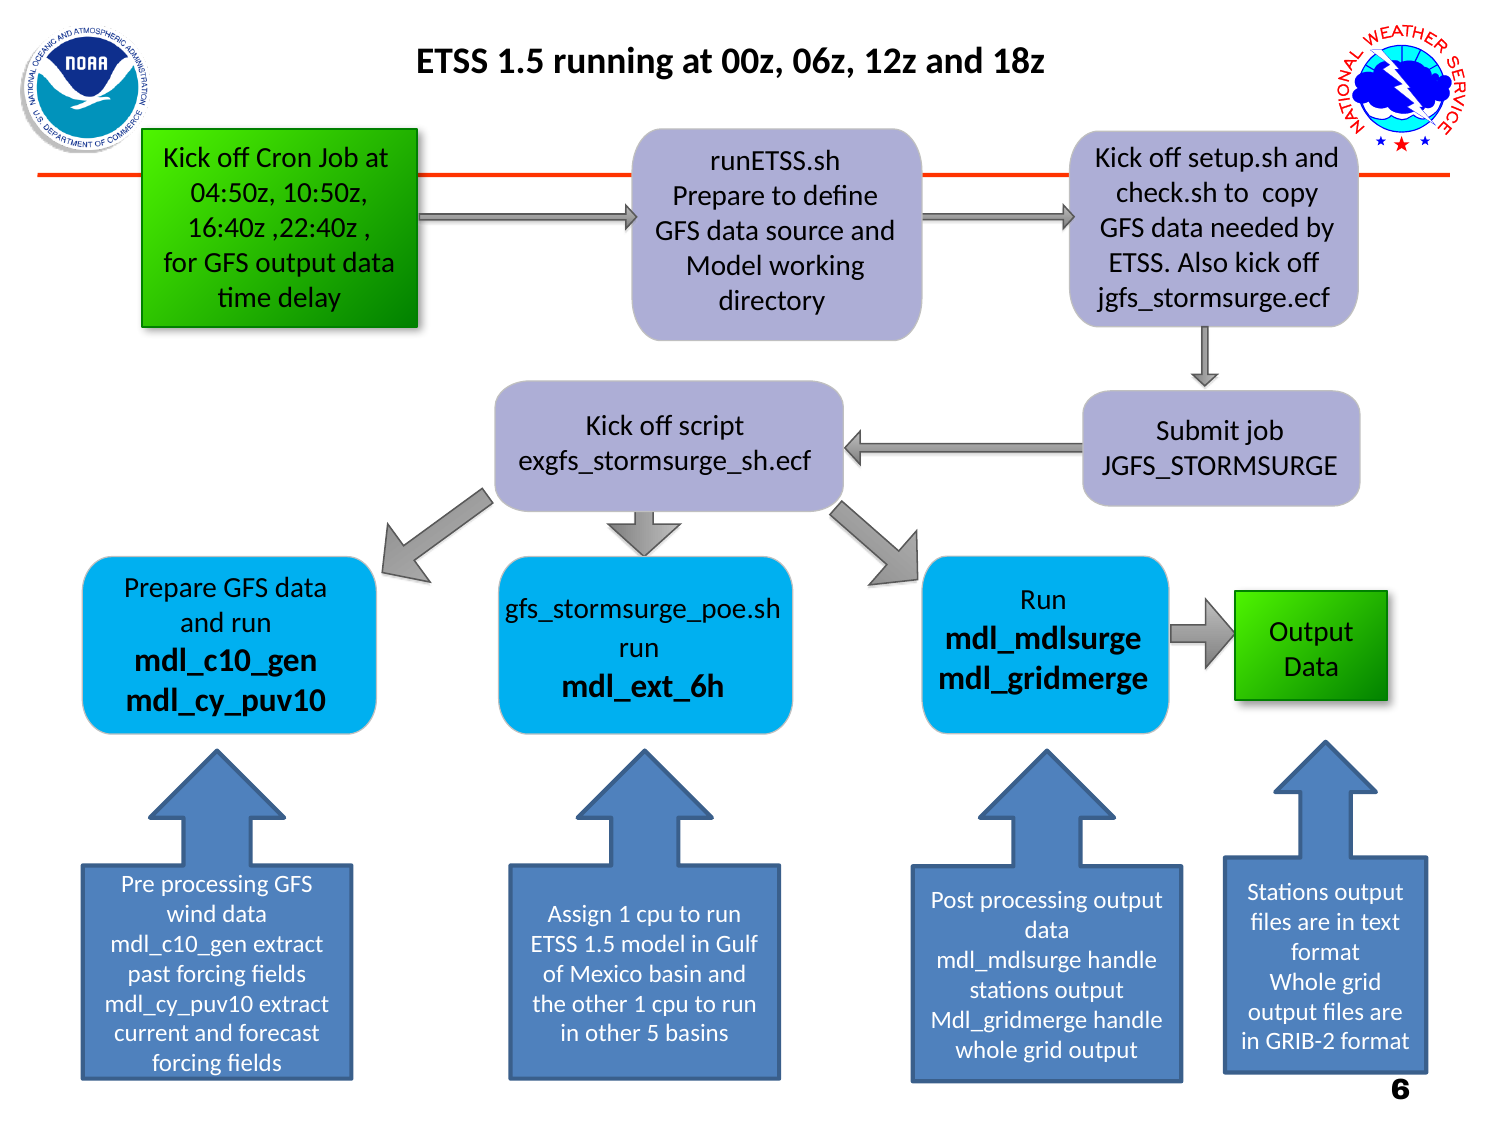

ETSS 1.5 running at 00z, 06z, 12z and 18z

Kick off Cron Job at
04:50z, 10:50z, 16:40z ,22:40z ,
for GFS output data time delay
Kick off setup.sh and check.sh to  copy GFS data needed by ETSS. Also kick off  jgfs_stormsurge.ecf
runETSS.sh
Prepare to define GFS data source and Model working directory

Kick off script exgfs_stormsurge_sh.ecf
Submit job JGFS_STORMSURGE

Prepare GFS data and run mdl_c10_gen mdl_cy_puv10
Run mdl_mdlsurge
mdl_gridmerge
gfs_stormsurge_poe.sh run
mdl_ext_6h

Output Data

Pre processing GFS wind data
mdl_c10_gen extract past forcing fields
mdl_cy_puv10 extract current and forecast forcing fields
Assign 1 cpu to run ETSS 1.5 model in Gulf of Mexico basin and the other 1 cpu to run in other 5 basins
Post processing output data
mdl_mdlsurge handle stations output
Mdl_gridmerge handle whole grid output

Stations output files are in text format
Whole grid output files are in GRIB-2 format